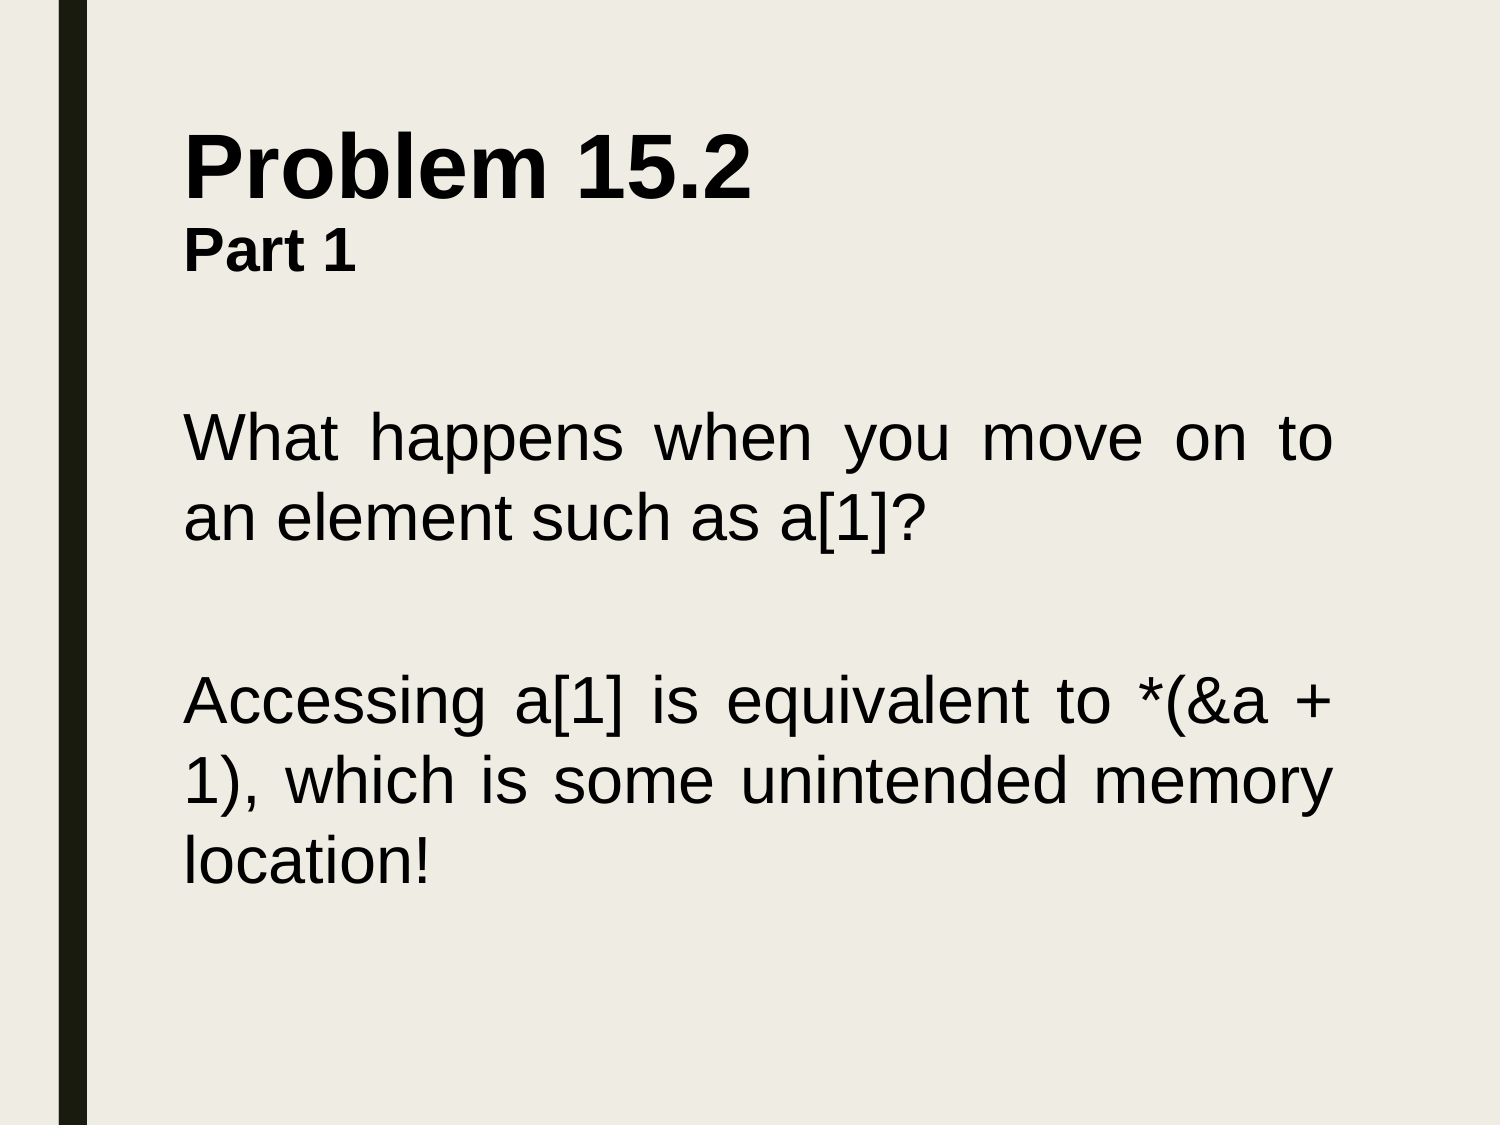

Problem 15.2
Part 1
What happens when you move on to an element such as a[1]?
Accessing a[1] is equivalent to *(&a + 1), which is some unintended memory location!